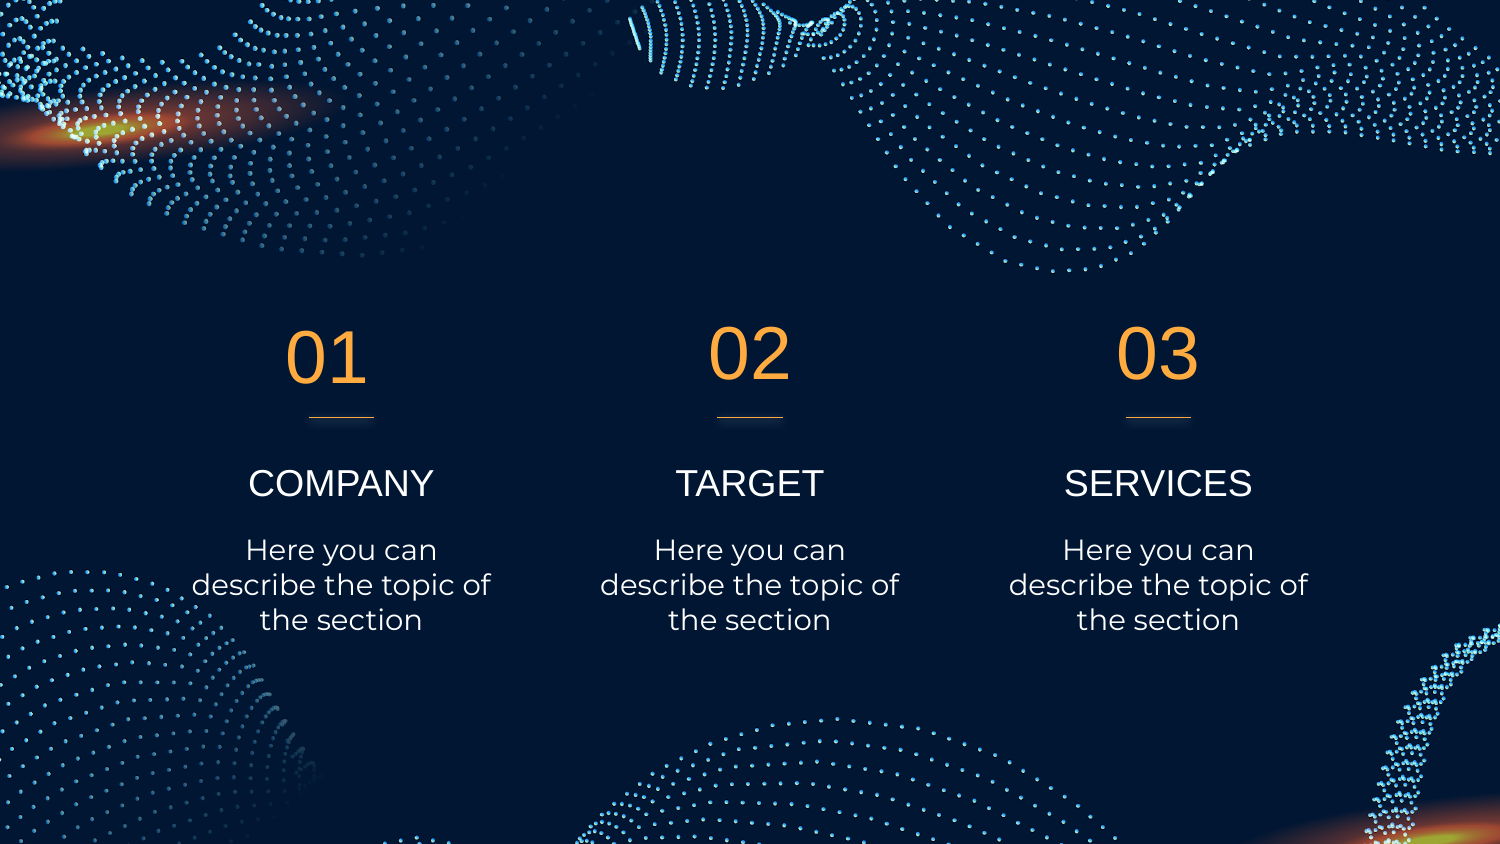

02
03
01
COMPANY
# TARGET
SERVICES
Here you can describe the topic of the section
Here you can describe the topic of the section
Here you can describe the topic of the section